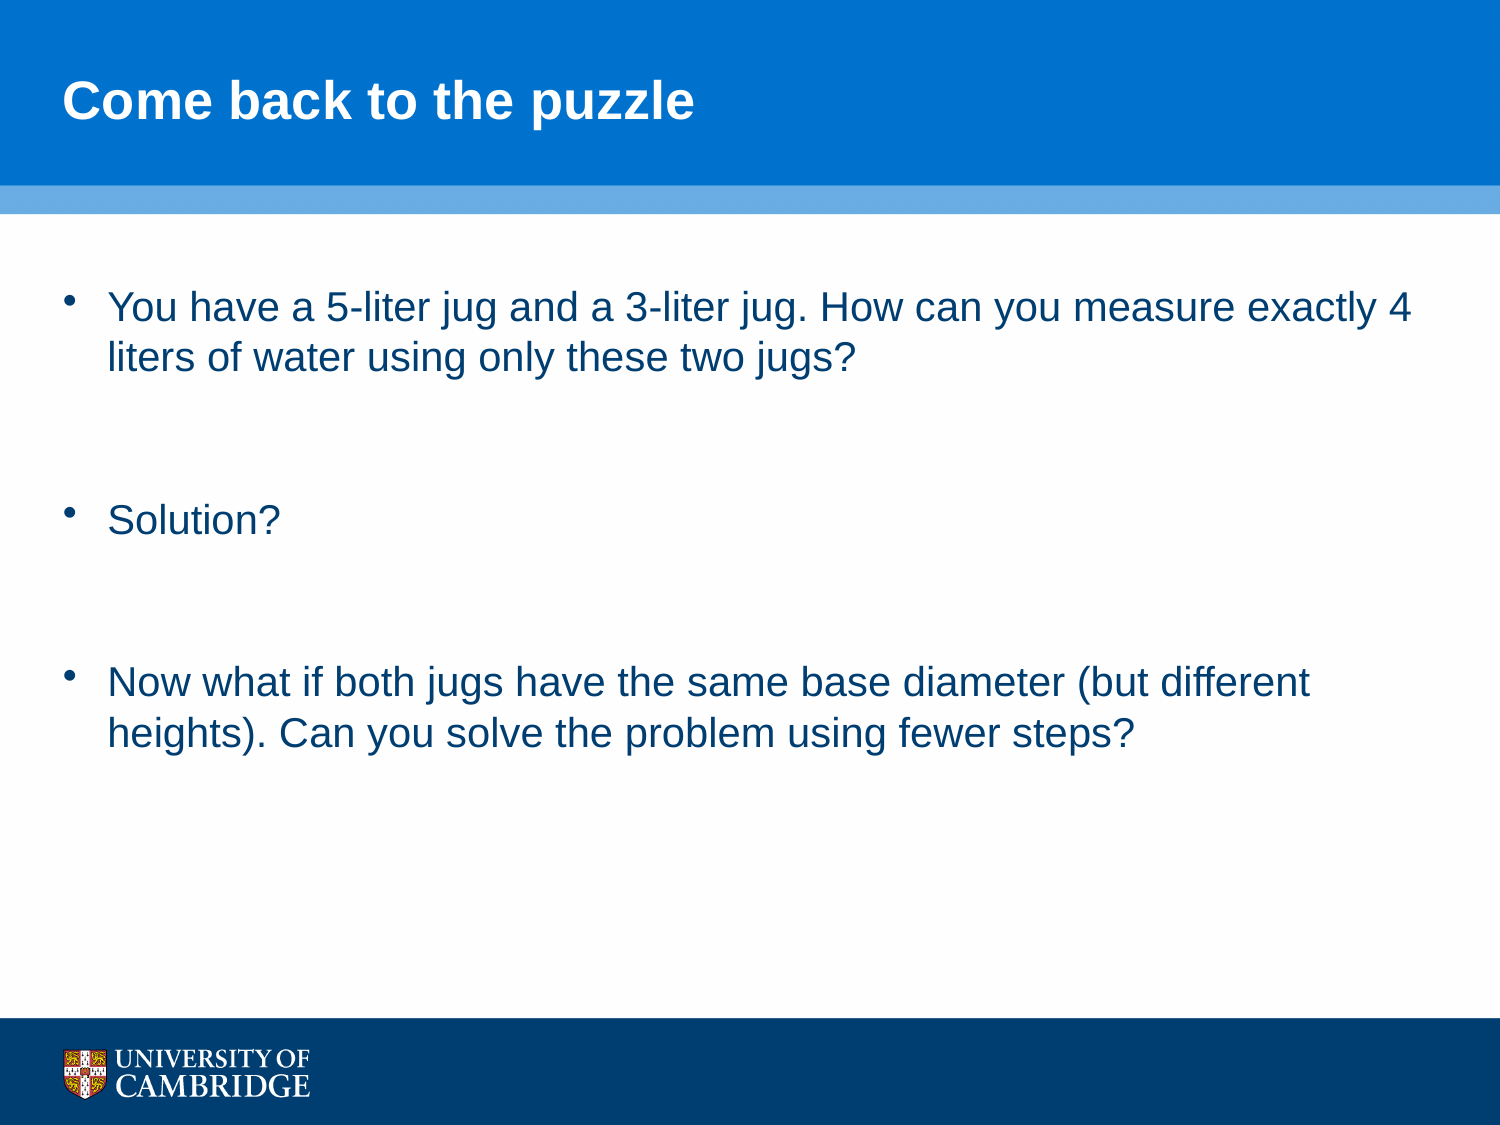

# Come back to the puzzle
You have a 5-liter jug and a 3-liter jug. How can you measure exactly 4 liters of water using only these two jugs?

Solution?

Now what if both jugs have the same base diameter (but different heights). Can you solve the problem using fewer steps?